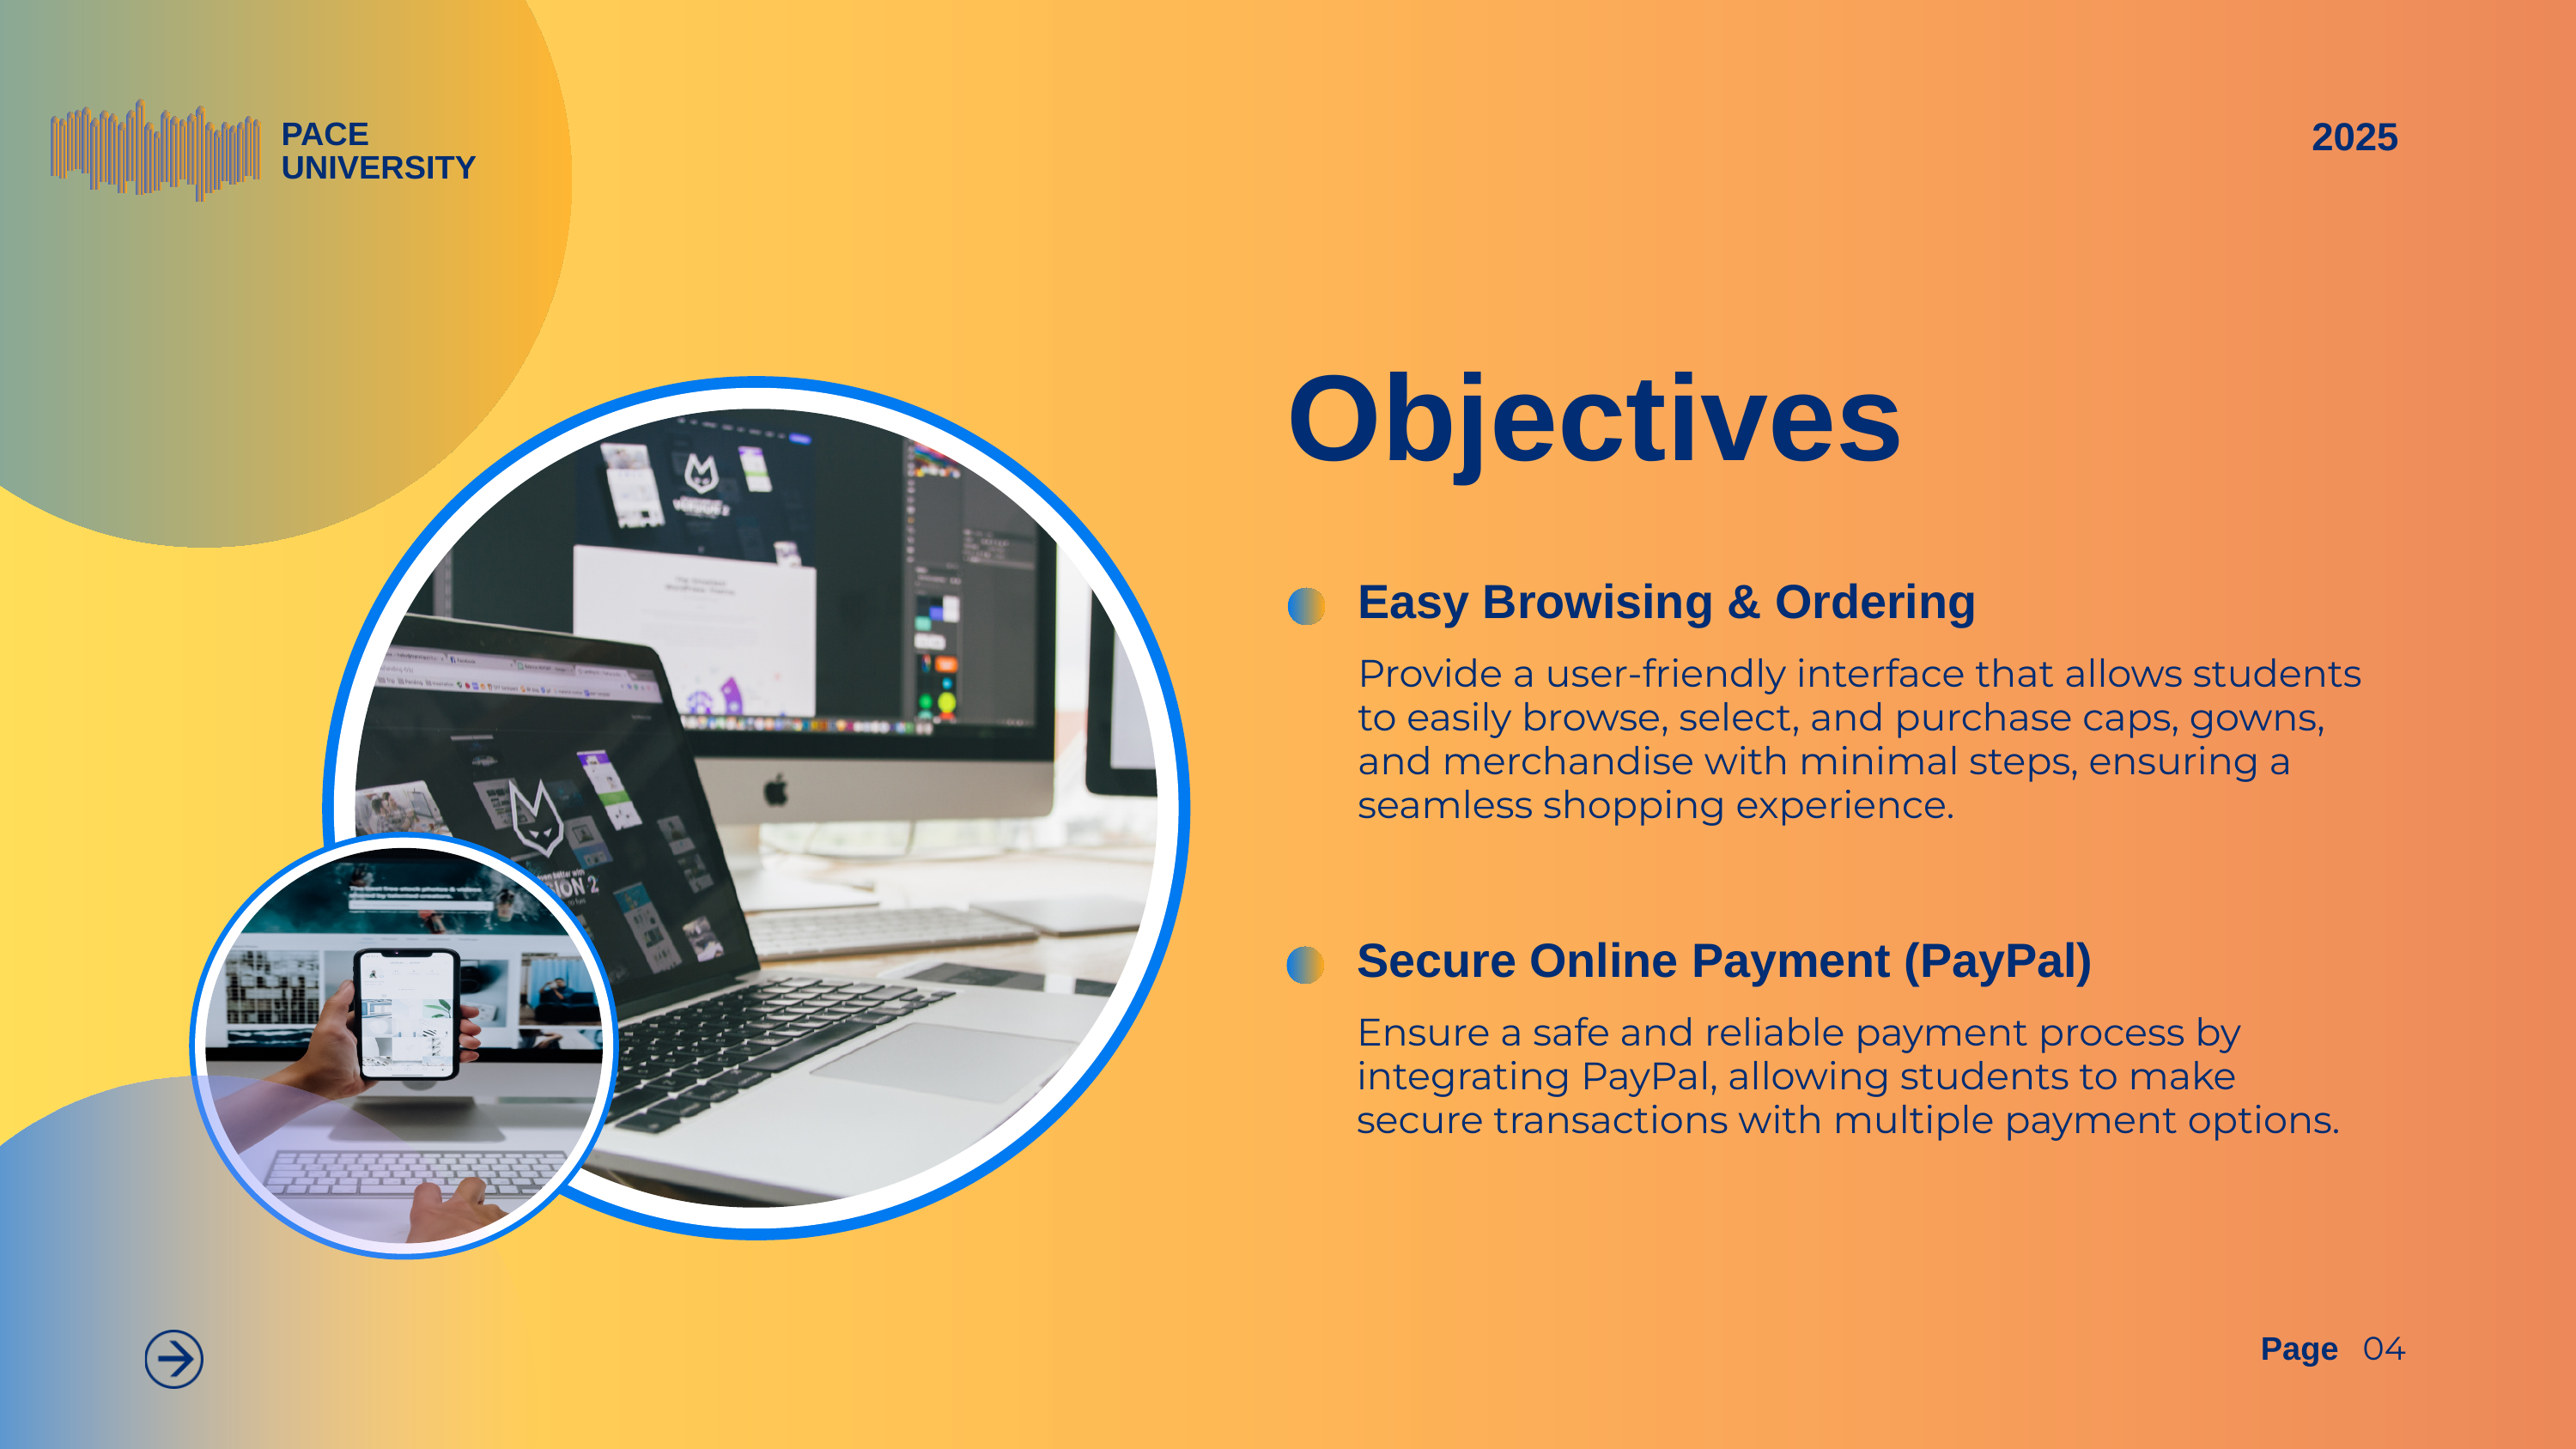

2025
PACE UNIVERSITY

Objectives

Easy Browising & Ordering
Provide a user-friendly interface that allows students to easily browse, select, and purchase caps, gowns, and merchandise with minimal steps, ensuring a seamless shopping experience.

Secure Online Payment (PayPal)
Ensure a safe and reliable payment process by integrating PayPal, allowing students to make secure transactions with multiple payment options.

Page
04